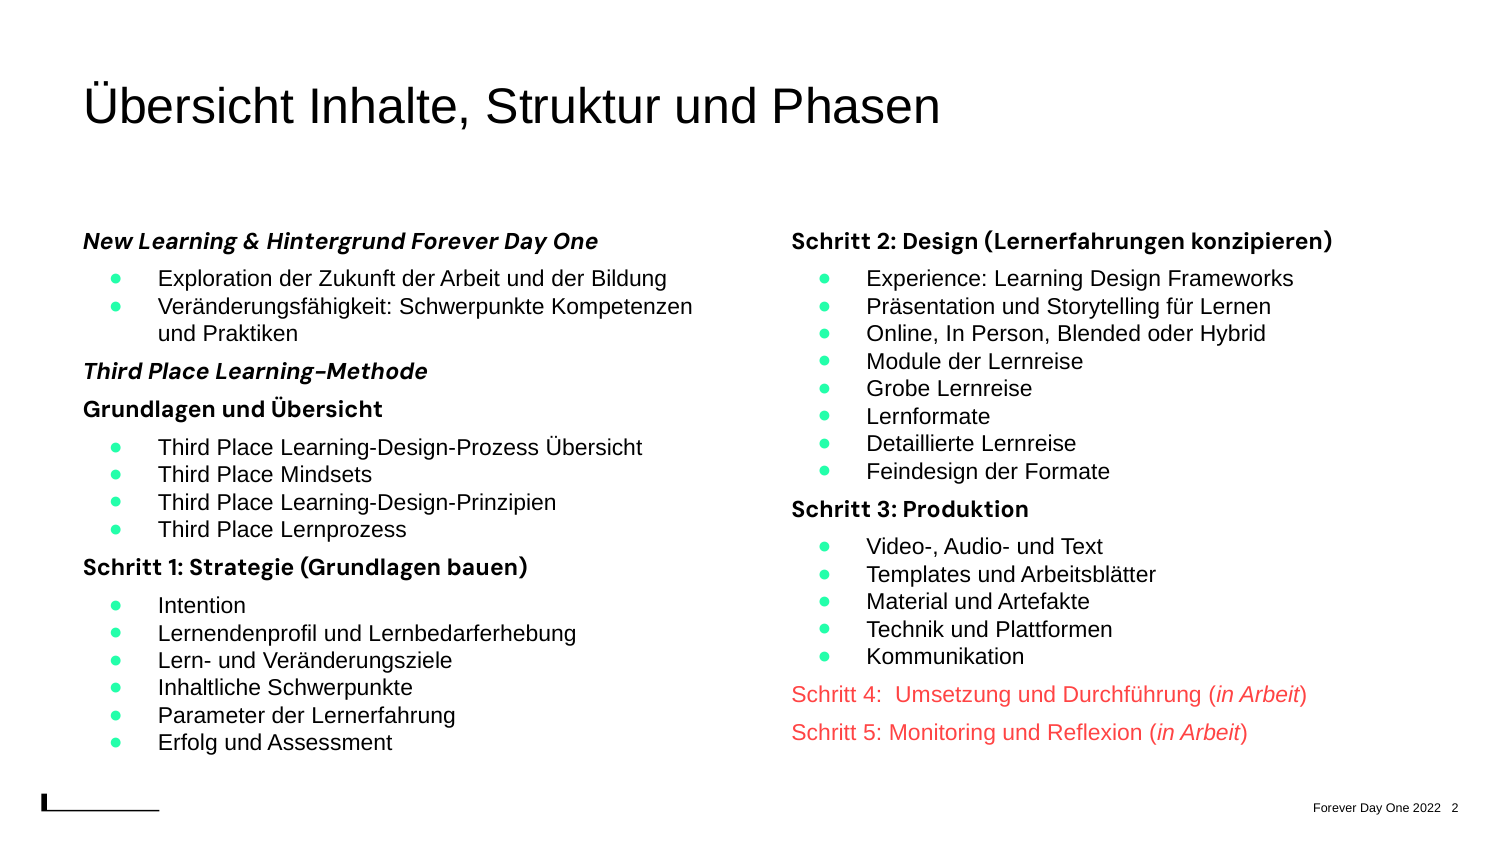

Übersicht Inhalte, Struktur und Phasen
New Learning & Hintergrund Forever Day One
Exploration der Zukunft der Arbeit und der Bildung
Veränderungsfähigkeit: Schwerpunkte Kompetenzen und Praktiken
Third Place Learning-Methode
Grundlagen und Übersicht
Third Place Learning-Design-Prozess Übersicht
Third Place Mindsets
Third Place Learning-Design-Prinzipien
Third Place Lernprozess
Schritt 1: Strategie (Grundlagen bauen)
Intention
Lernendenprofil und Lernbedarferhebung
Lern- und Veränderungsziele
Inhaltliche Schwerpunkte
Parameter der Lernerfahrung
Erfolg und Assessment
Schritt 2: Design (Lernerfahrungen konzipieren)
Experience: Learning Design Frameworks
Präsentation und Storytelling für Lernen
Online, In Person, Blended oder Hybrid
Module der Lernreise
Grobe Lernreise
Lernformate
Detaillierte Lernreise
Feindesign der Formate
Schritt 3: Produktion
Video-, Audio- und Text
Templates und Arbeitsblätter
Material und Artefakte
Technik und Plattformen
Kommunikation
Schritt 4:  Umsetzung und Durchführung (in Arbeit)
Schritt 5: Monitoring und Reflexion (in Arbeit)
Forever Day One 2022   2